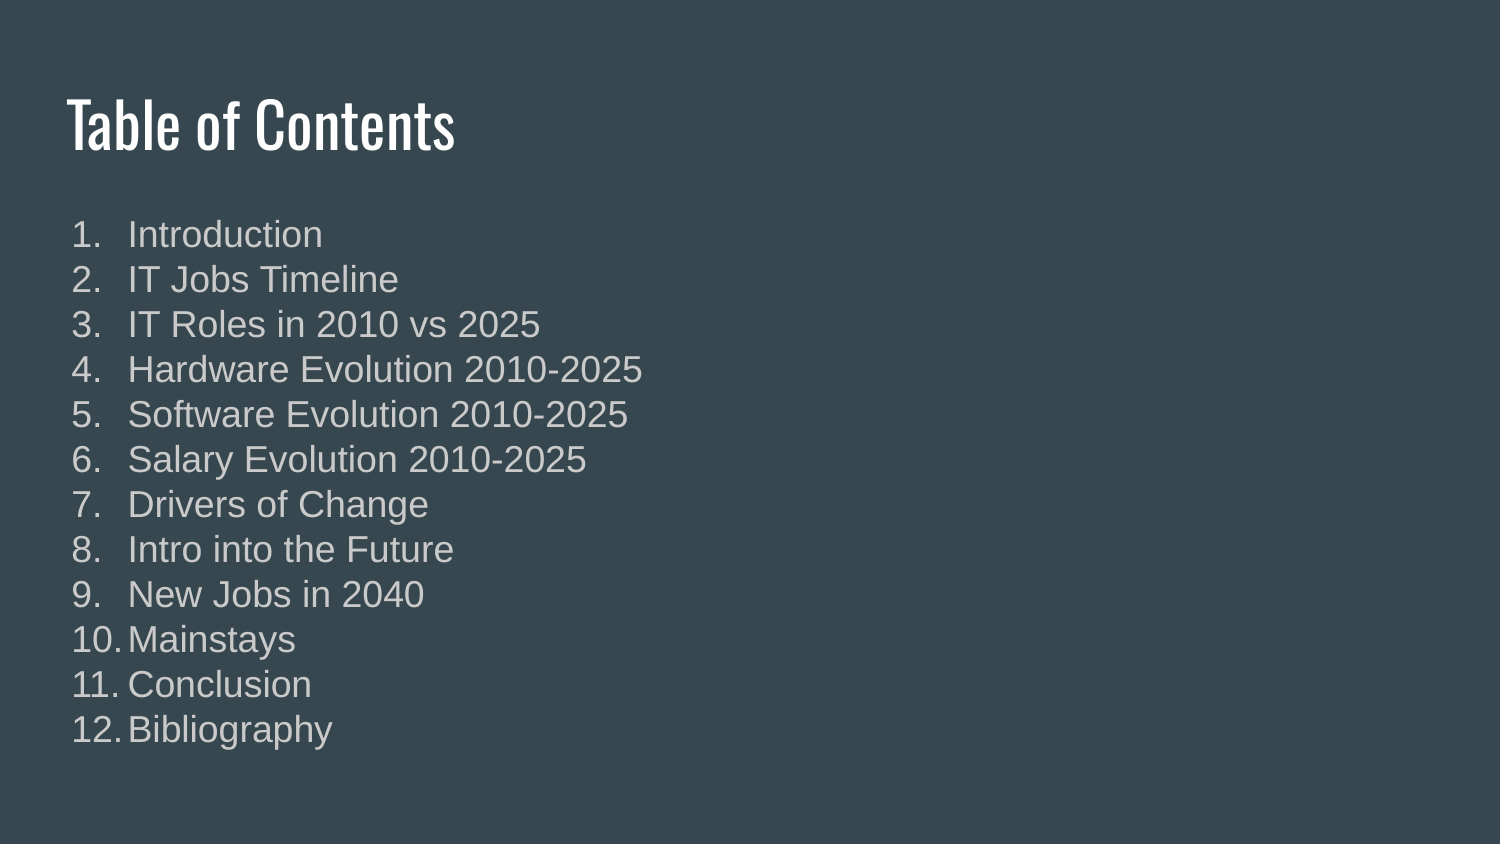

# Table of Contents
Introduction
IT Jobs Timeline
IT Roles in 2010 vs 2025
Hardware Evolution 2010-2025
Software Evolution 2010-2025
Salary Evolution 2010-2025
Drivers of Change
Intro into the Future
New Jobs in 2040
Mainstays
Conclusion
Bibliography